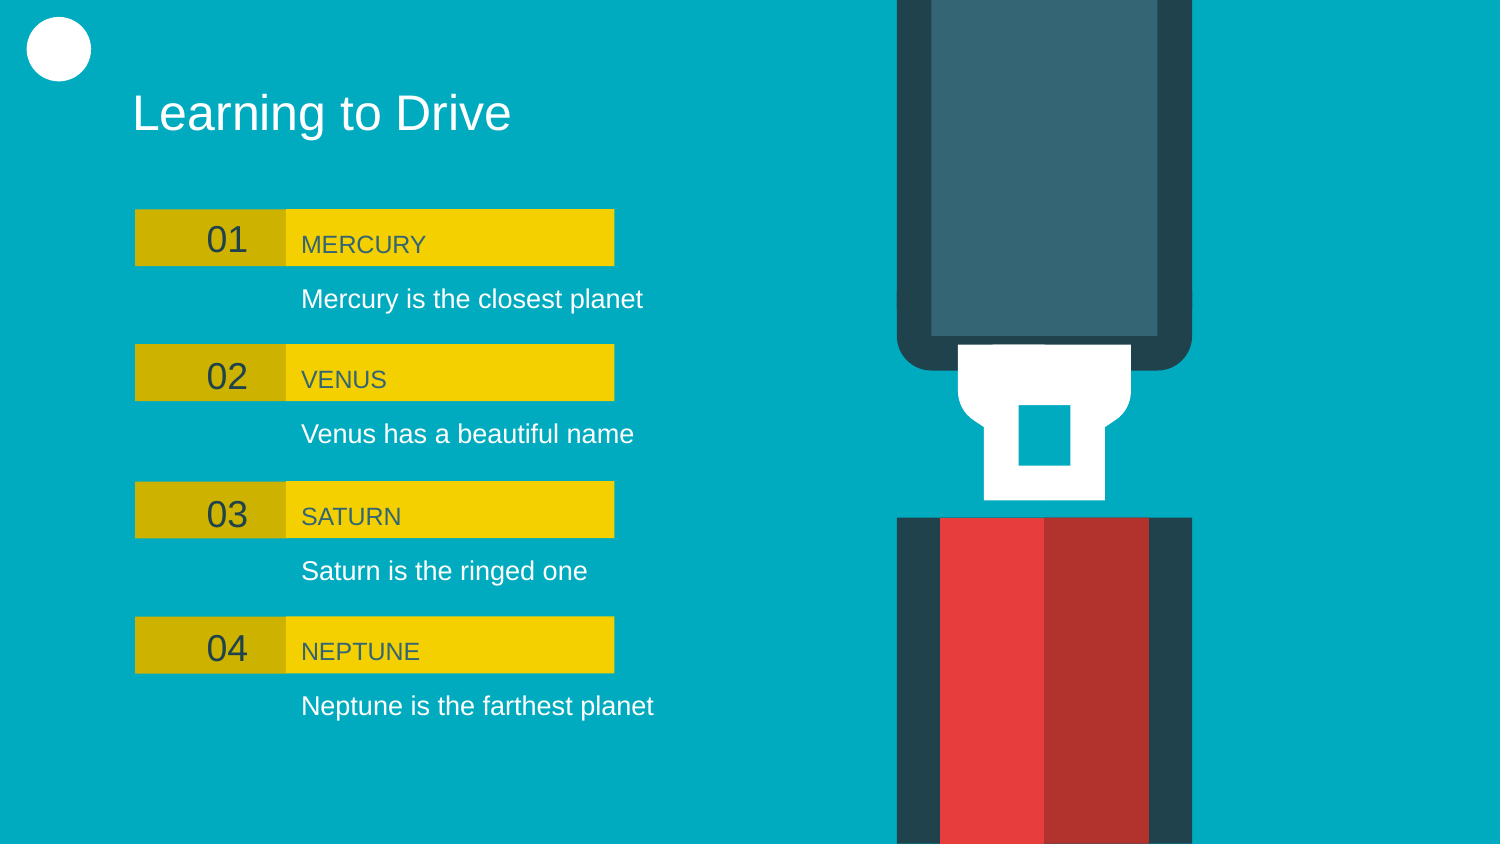

Learning to Drive
# 01
MERCURY

Mercury is the closest planet
02
VENUS

Venus has a beautiful name
03
SATURN

Saturn is the ringed one
04
NEPTUNE

Neptune is the farthest planet